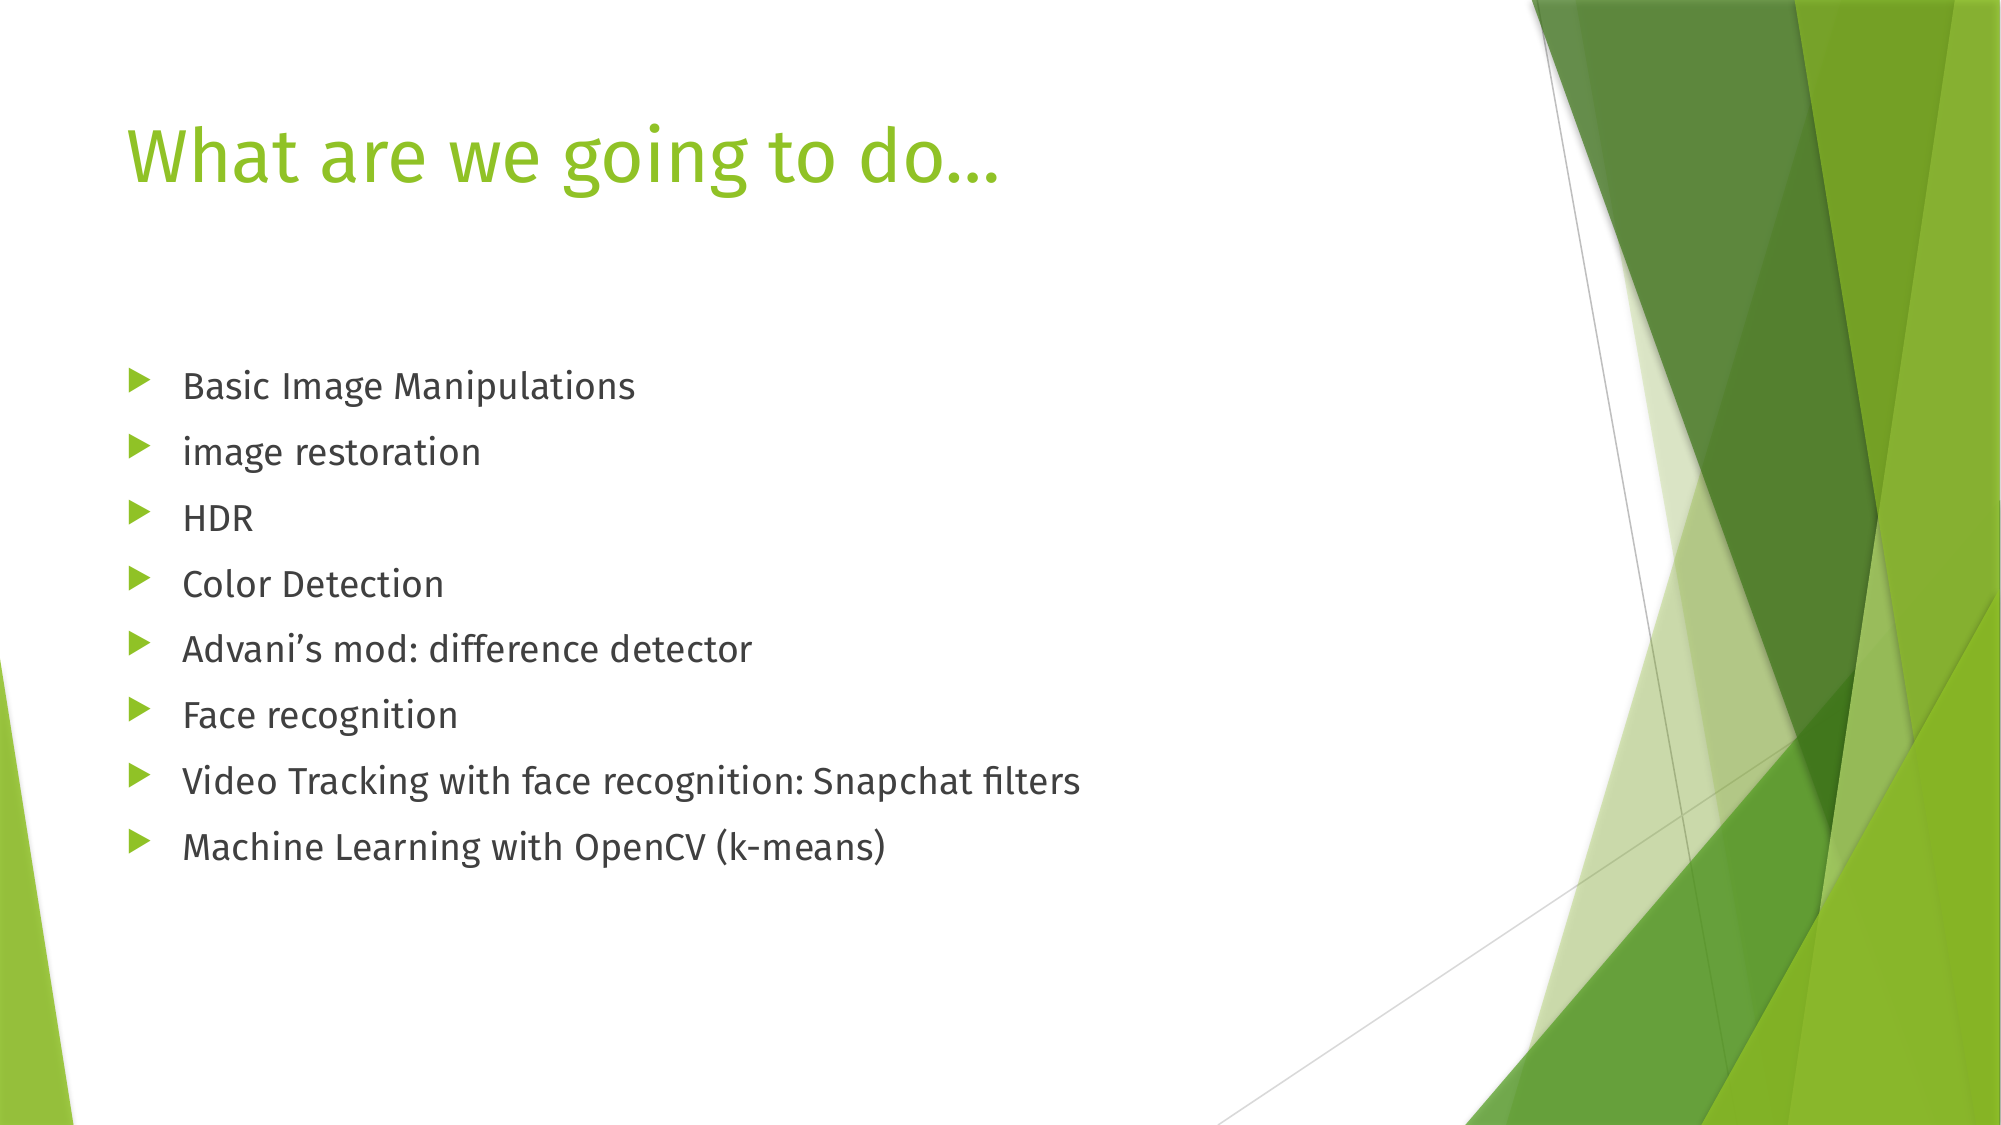

# What are we going to do…
Basic Image Manipulations
image restoration
HDR
Color Detection
Advani’s mod: difference detector
Face recognition
Video Tracking with face recognition: Snapchat filters
Machine Learning with OpenCV (k-means)